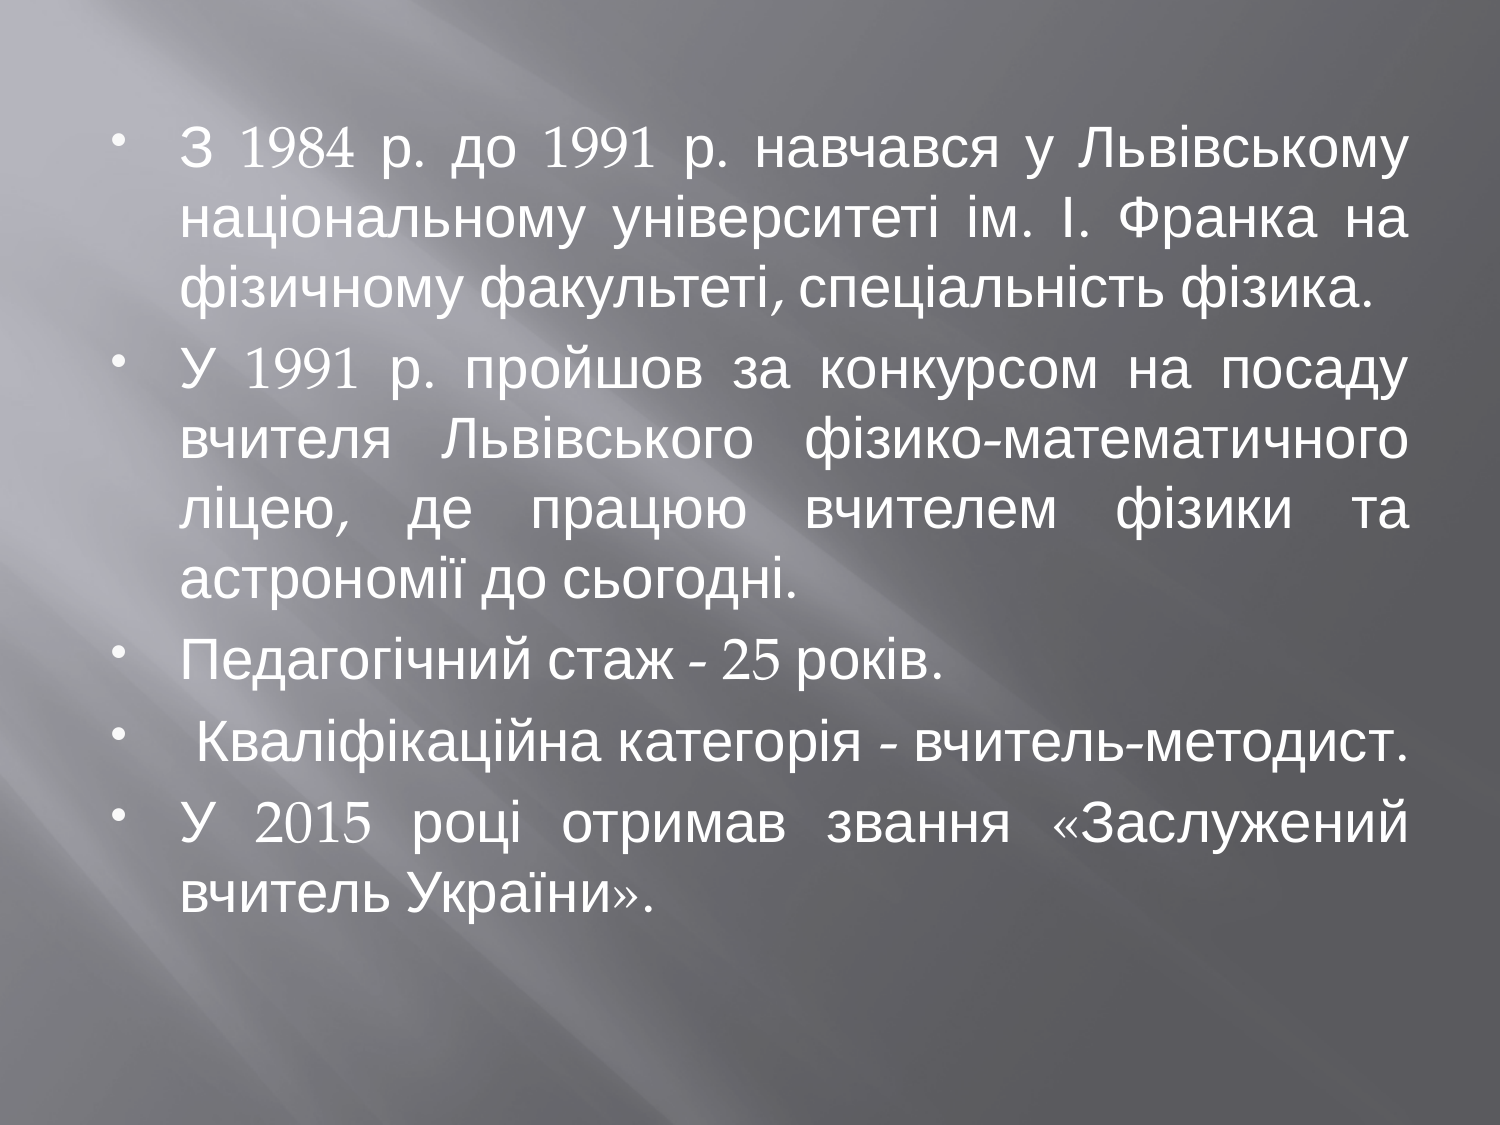

#
З 1984 р. до 1991 р. навчався у Львівському національному університеті ім. І. Франка на фізичному факультеті, спеціальність фізика.
У 1991 р. пройшов за конкурсом на посаду вчителя Львівського фізико-математичного ліцею, де працюю вчителем фізики та астрономії до сьогодні.
Педагогічний стаж - 25 років.
 Кваліфікаційна категорія - вчитель-методист.
У 2015 році отримав звання «Заслужений вчитель України».